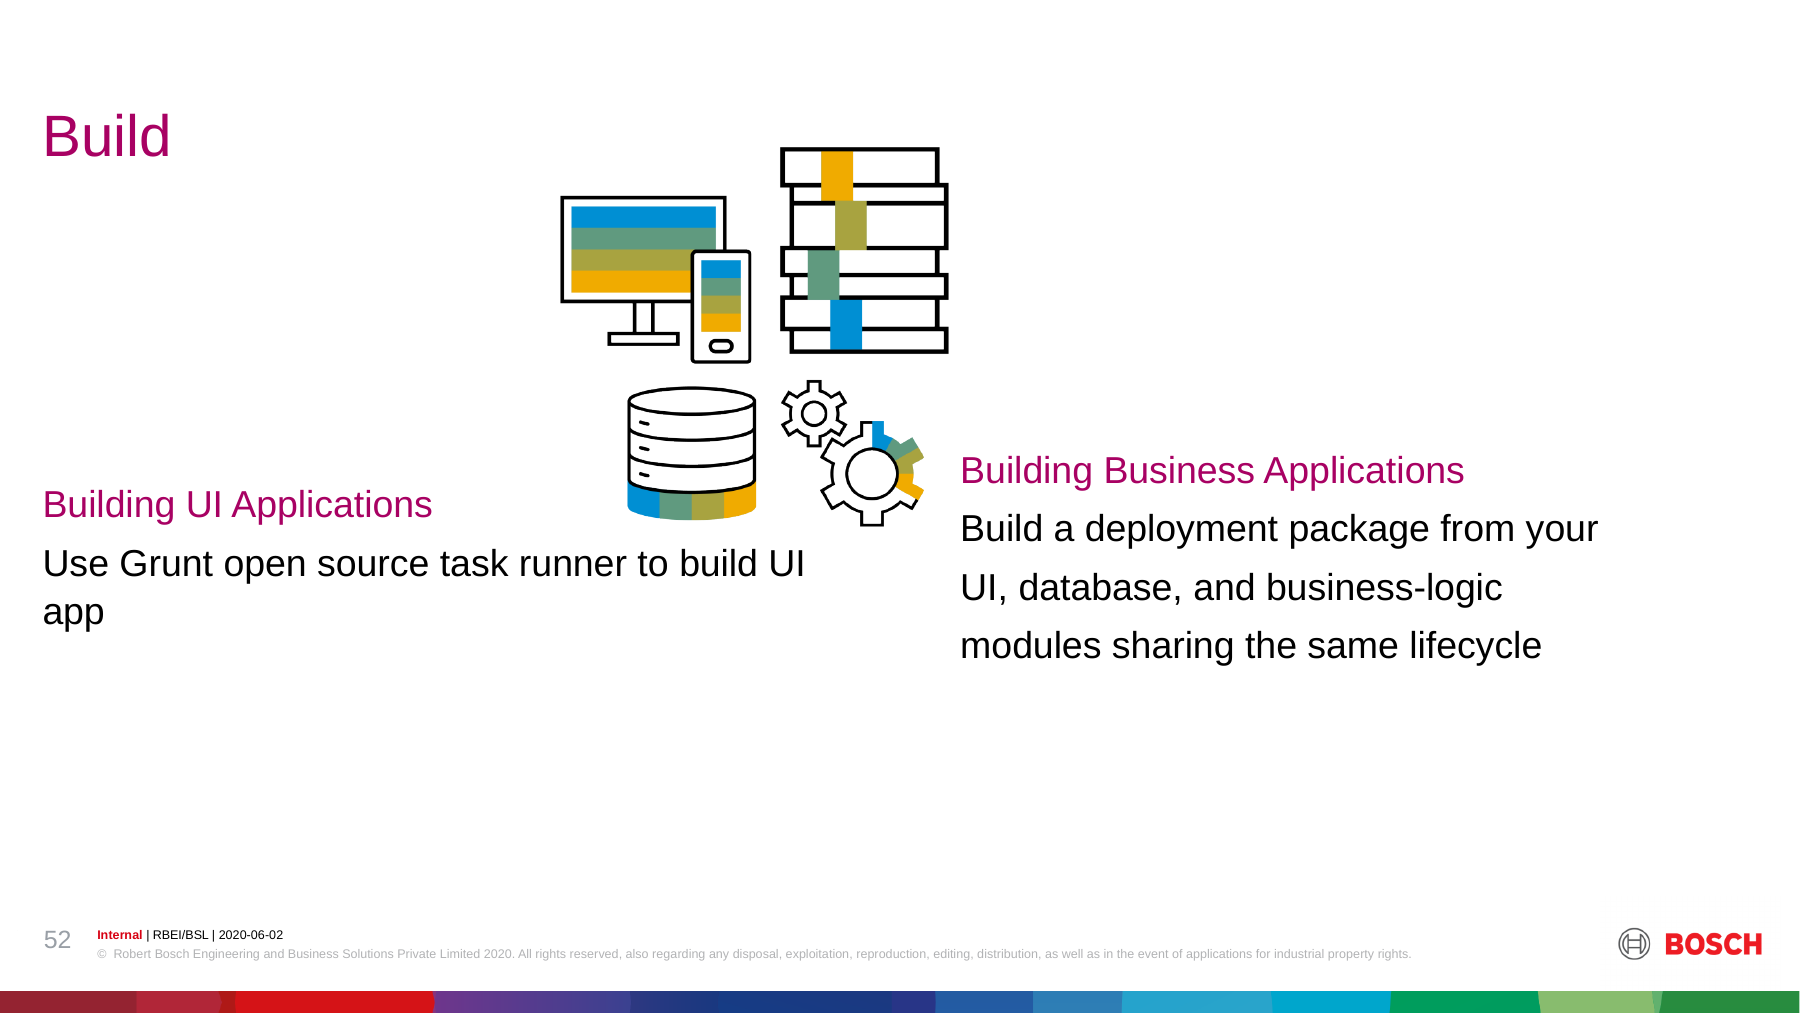

# Build

Building Business Applications
Build a deployment package from your
UI, database, and business-logic
modules sharing the same lifecycle
Building UI Applications
Use Grunt open source task runner to build UI app
52